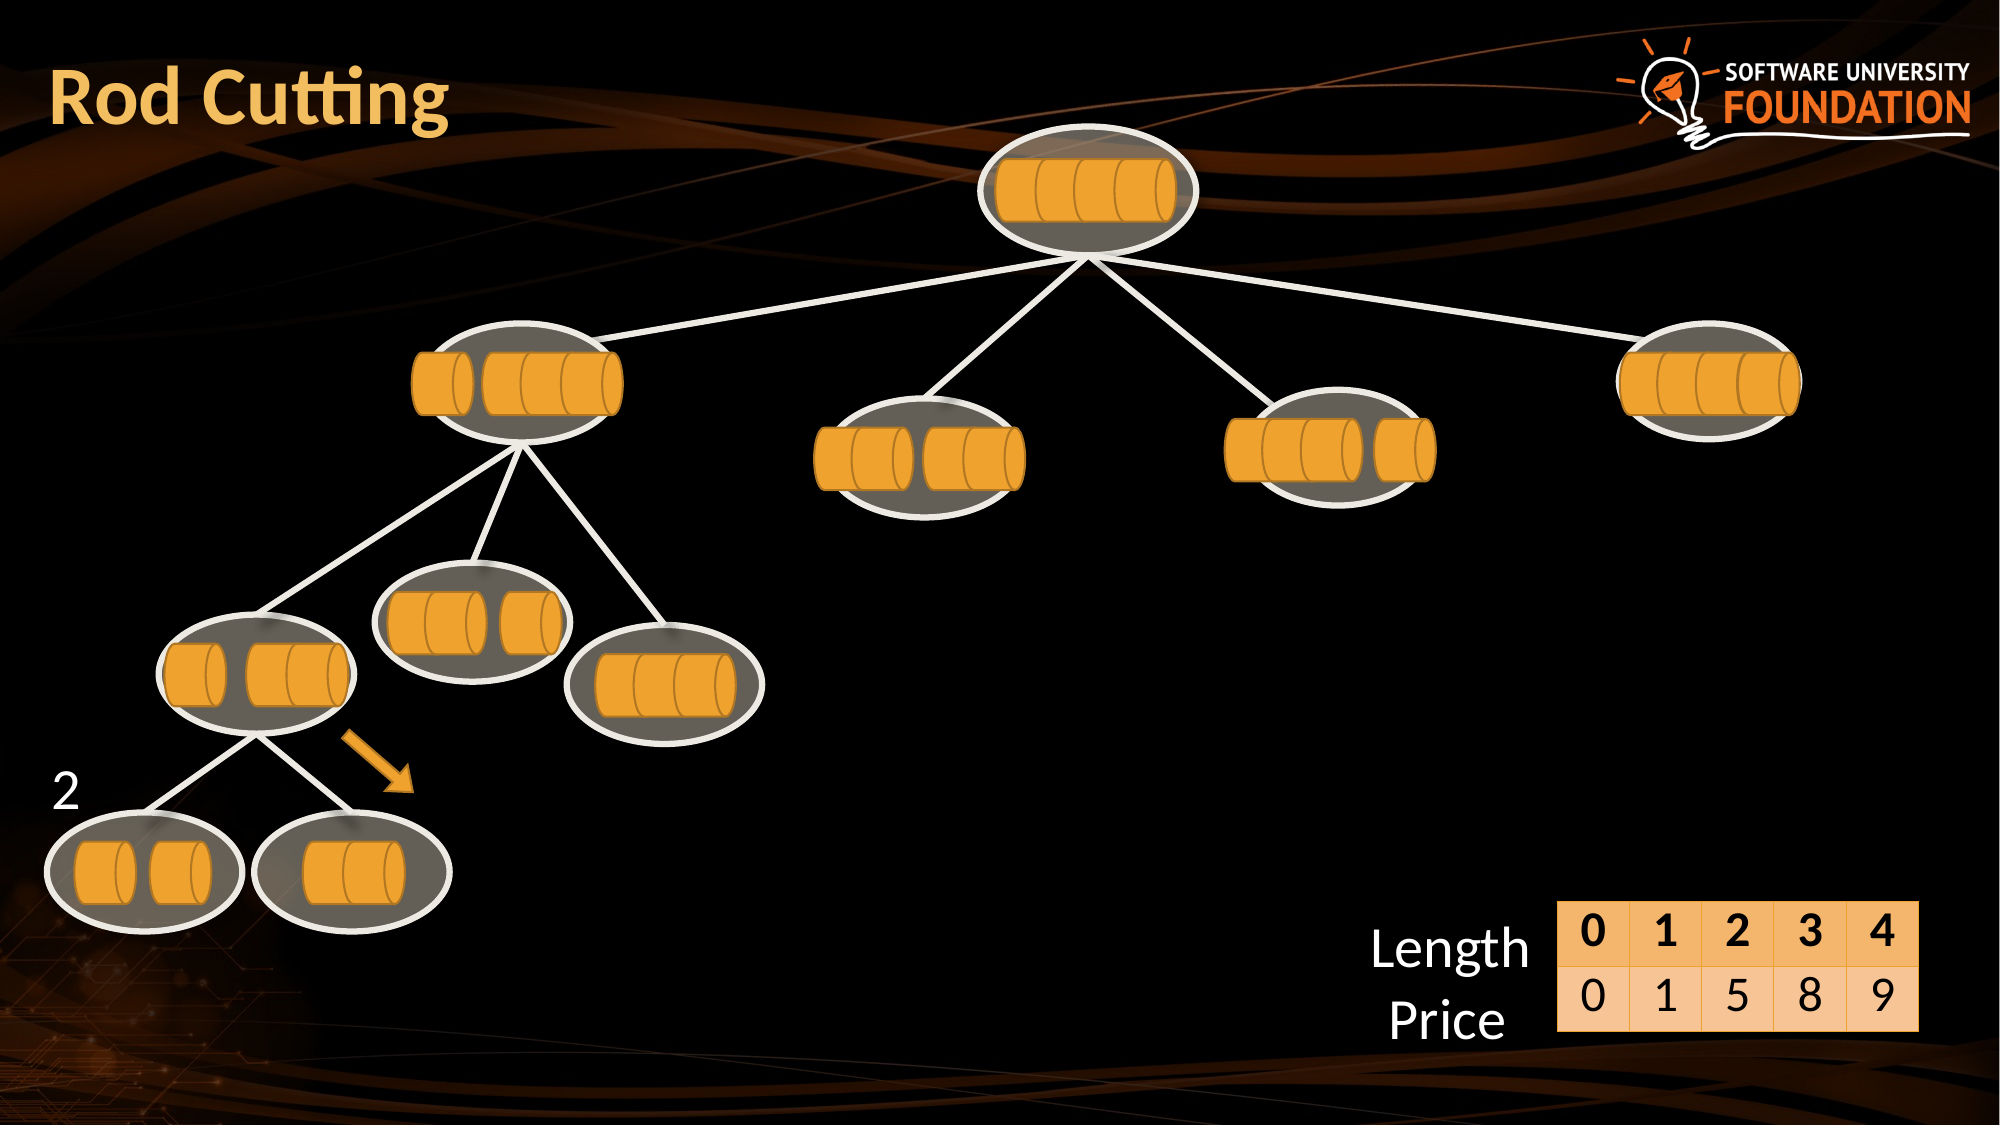

# Rod Cutting

2

Length
| 0 | 1 | 2 | 3 | 4 |
| --- | --- | --- | --- | --- |
| 0 | 1 | 5 | 8 | 9 |
Price